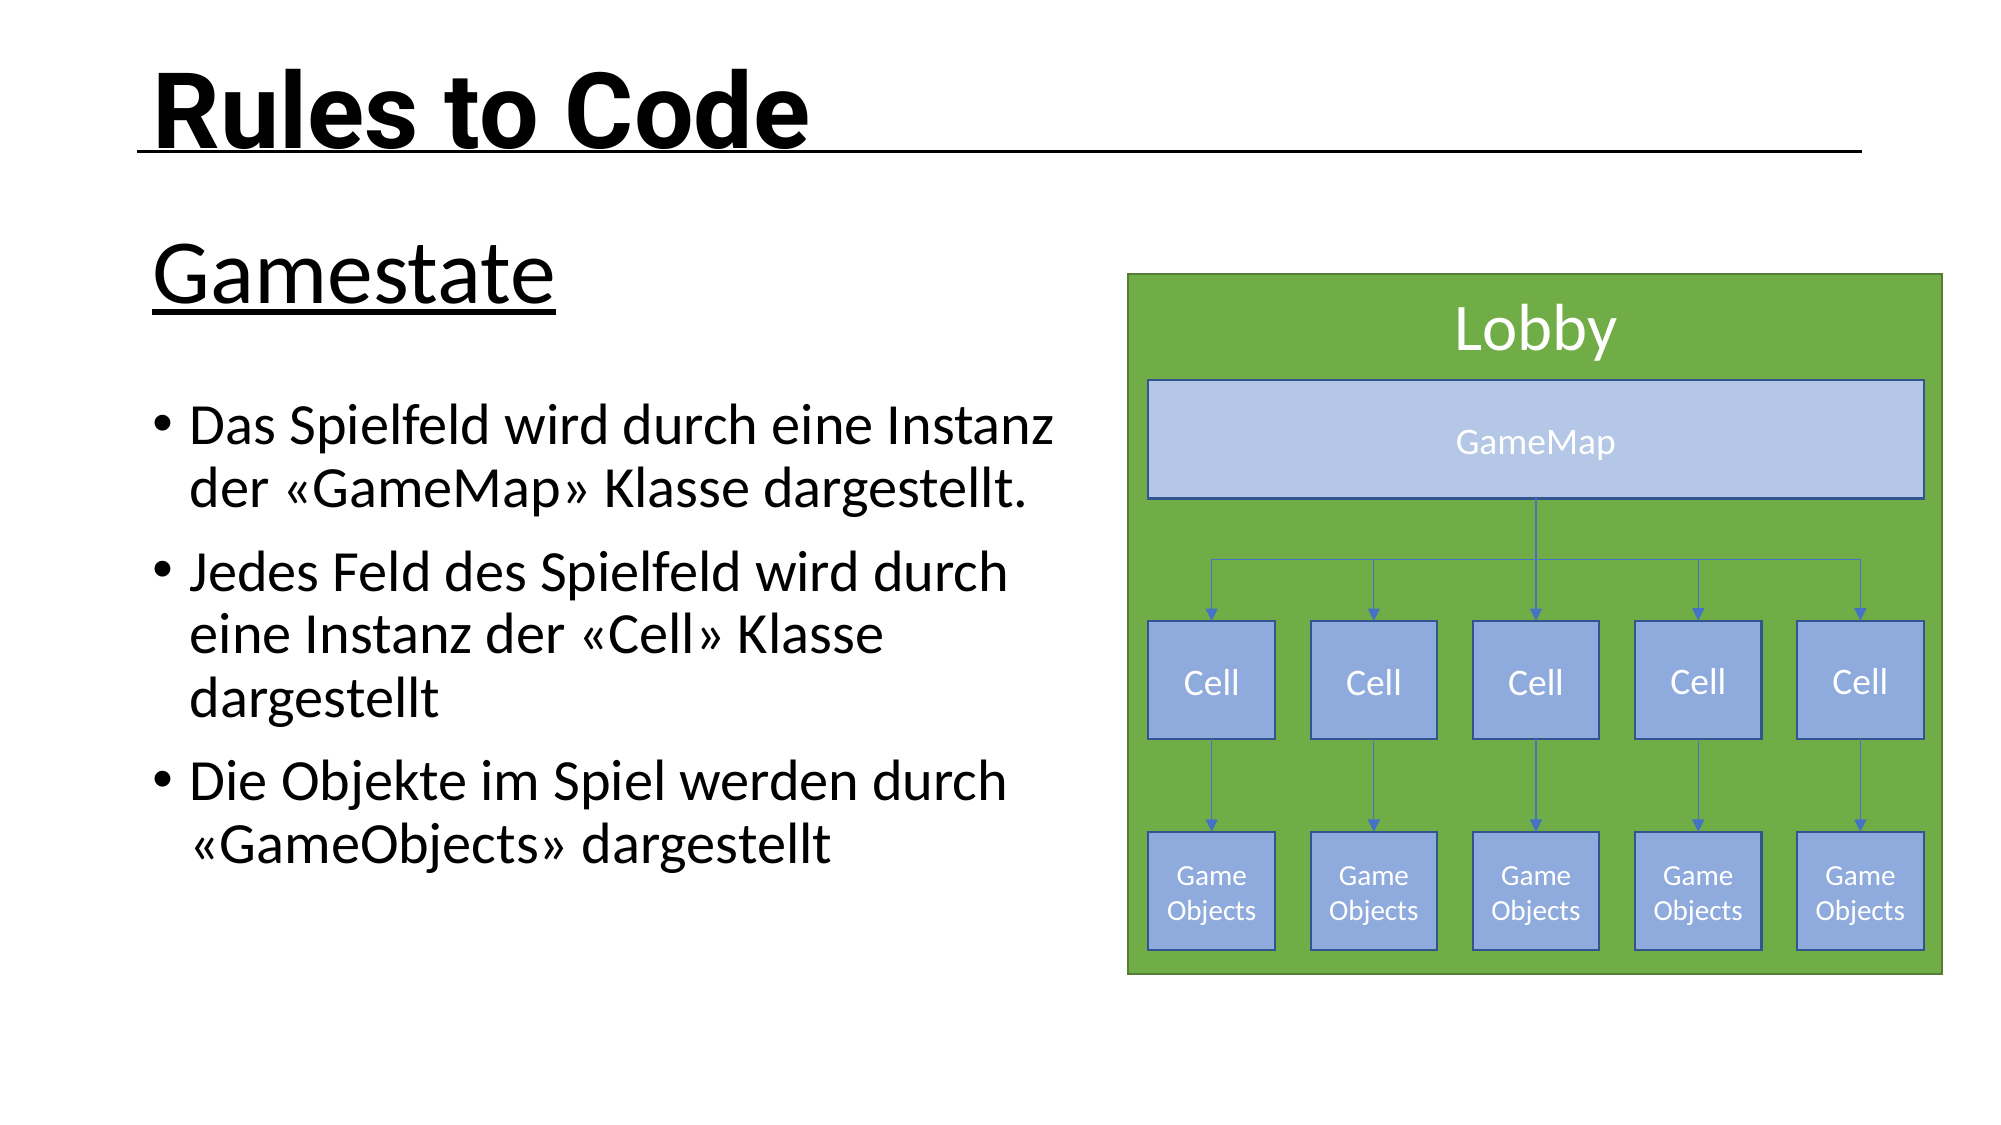

Rules to Code
# Gamestate

Lobby
GameMap
Das Spielfeld wird durch eine Instanz der «GameMap» Klasse dargestellt.
Jedes Feld des Spielfeld wird durch eine Instanz der «Cell» Klasse dargestellt
Die Objekte im Spiel werden durch «GameObjects» dargestellt
Cell
Cell
Cell
Cell
Cell
Game
Objects
Game
Objects
Game
Objects
Game
Objects
Game
Objects